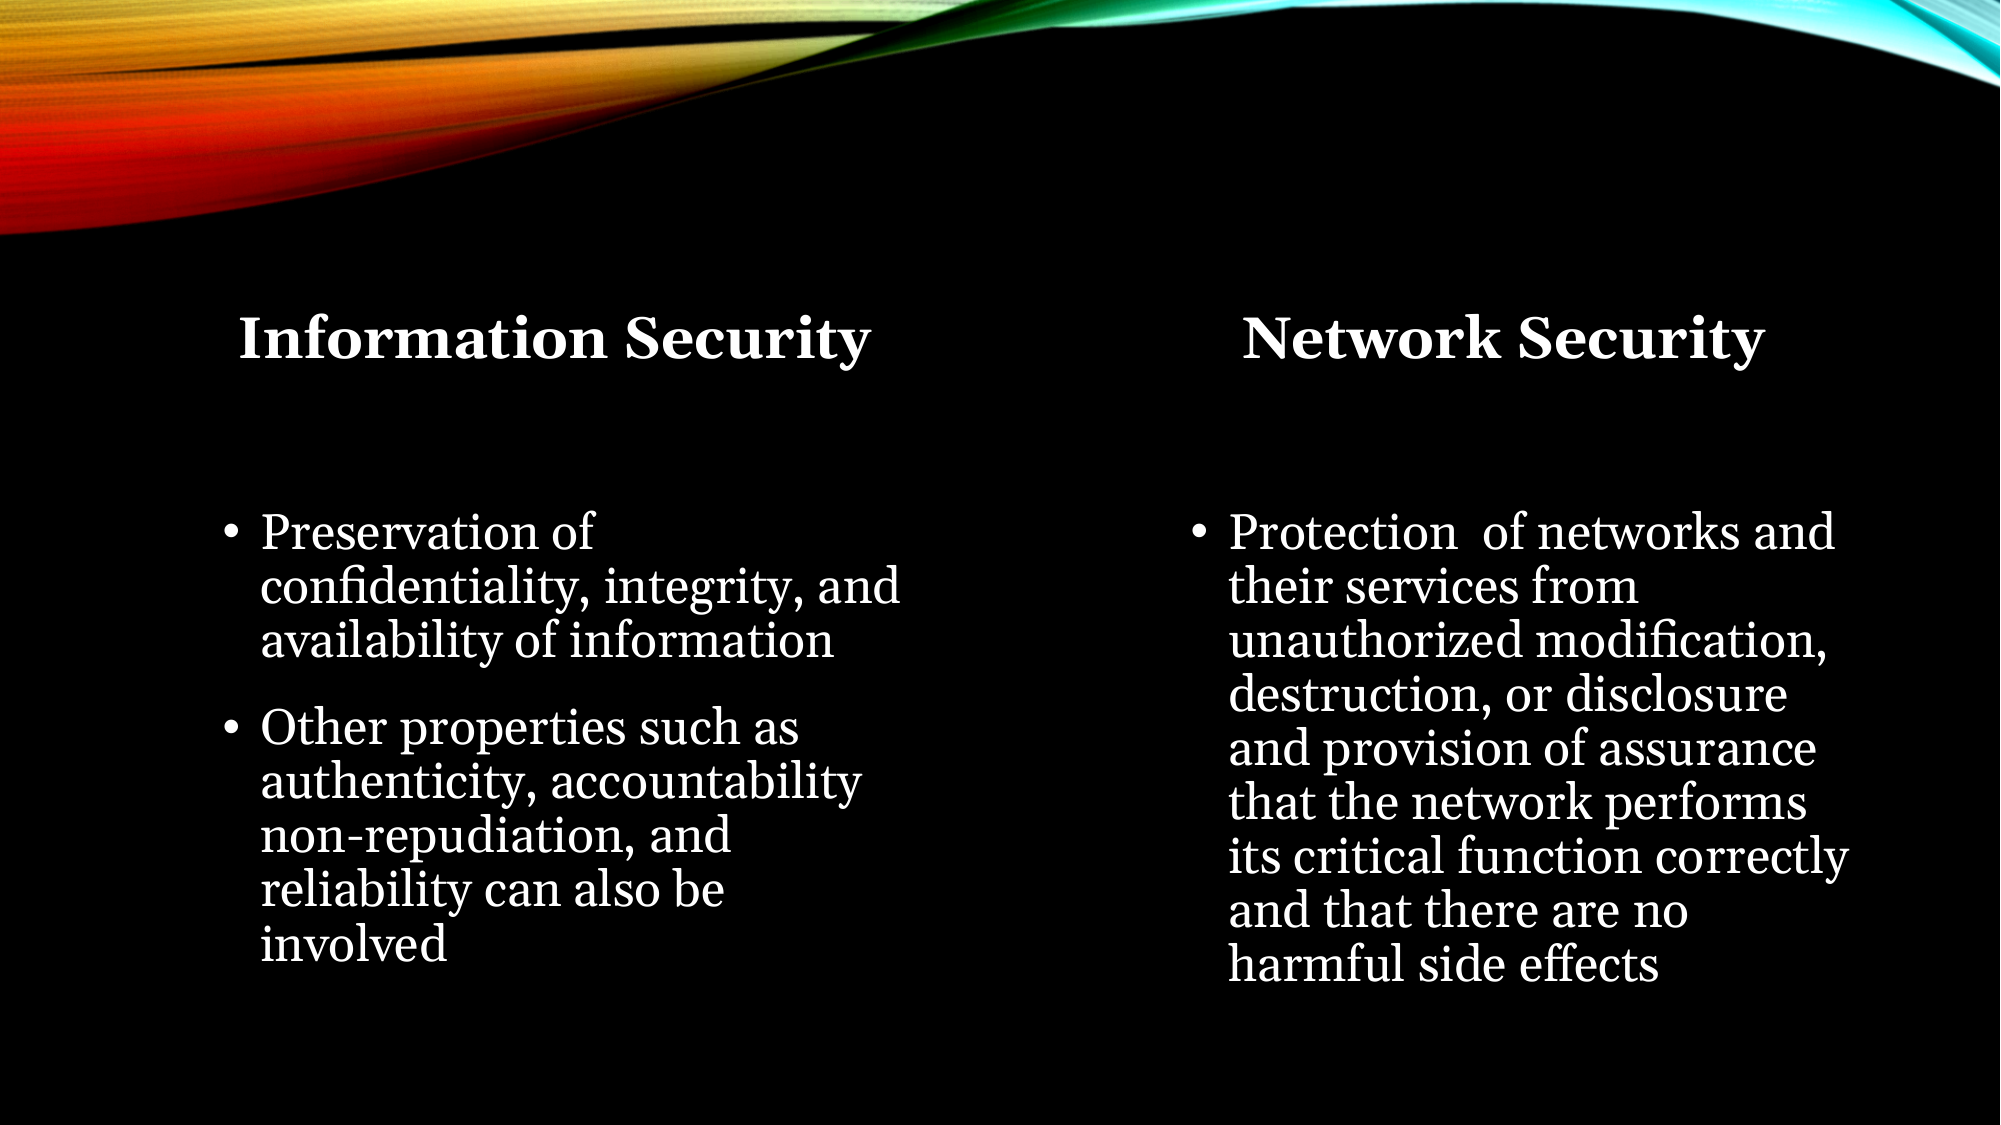

Information Security
Network Security
Preservation of confidentiality, integrity, and availability of information
Other properties such as authenticity, accountability non-repudiation, and reliability can also be involved
Protection  of networks and their services from unauthorized modification, destruction, or disclosure and provision of assurance that the network performs its critical function correctly and that there are no harmful side effects